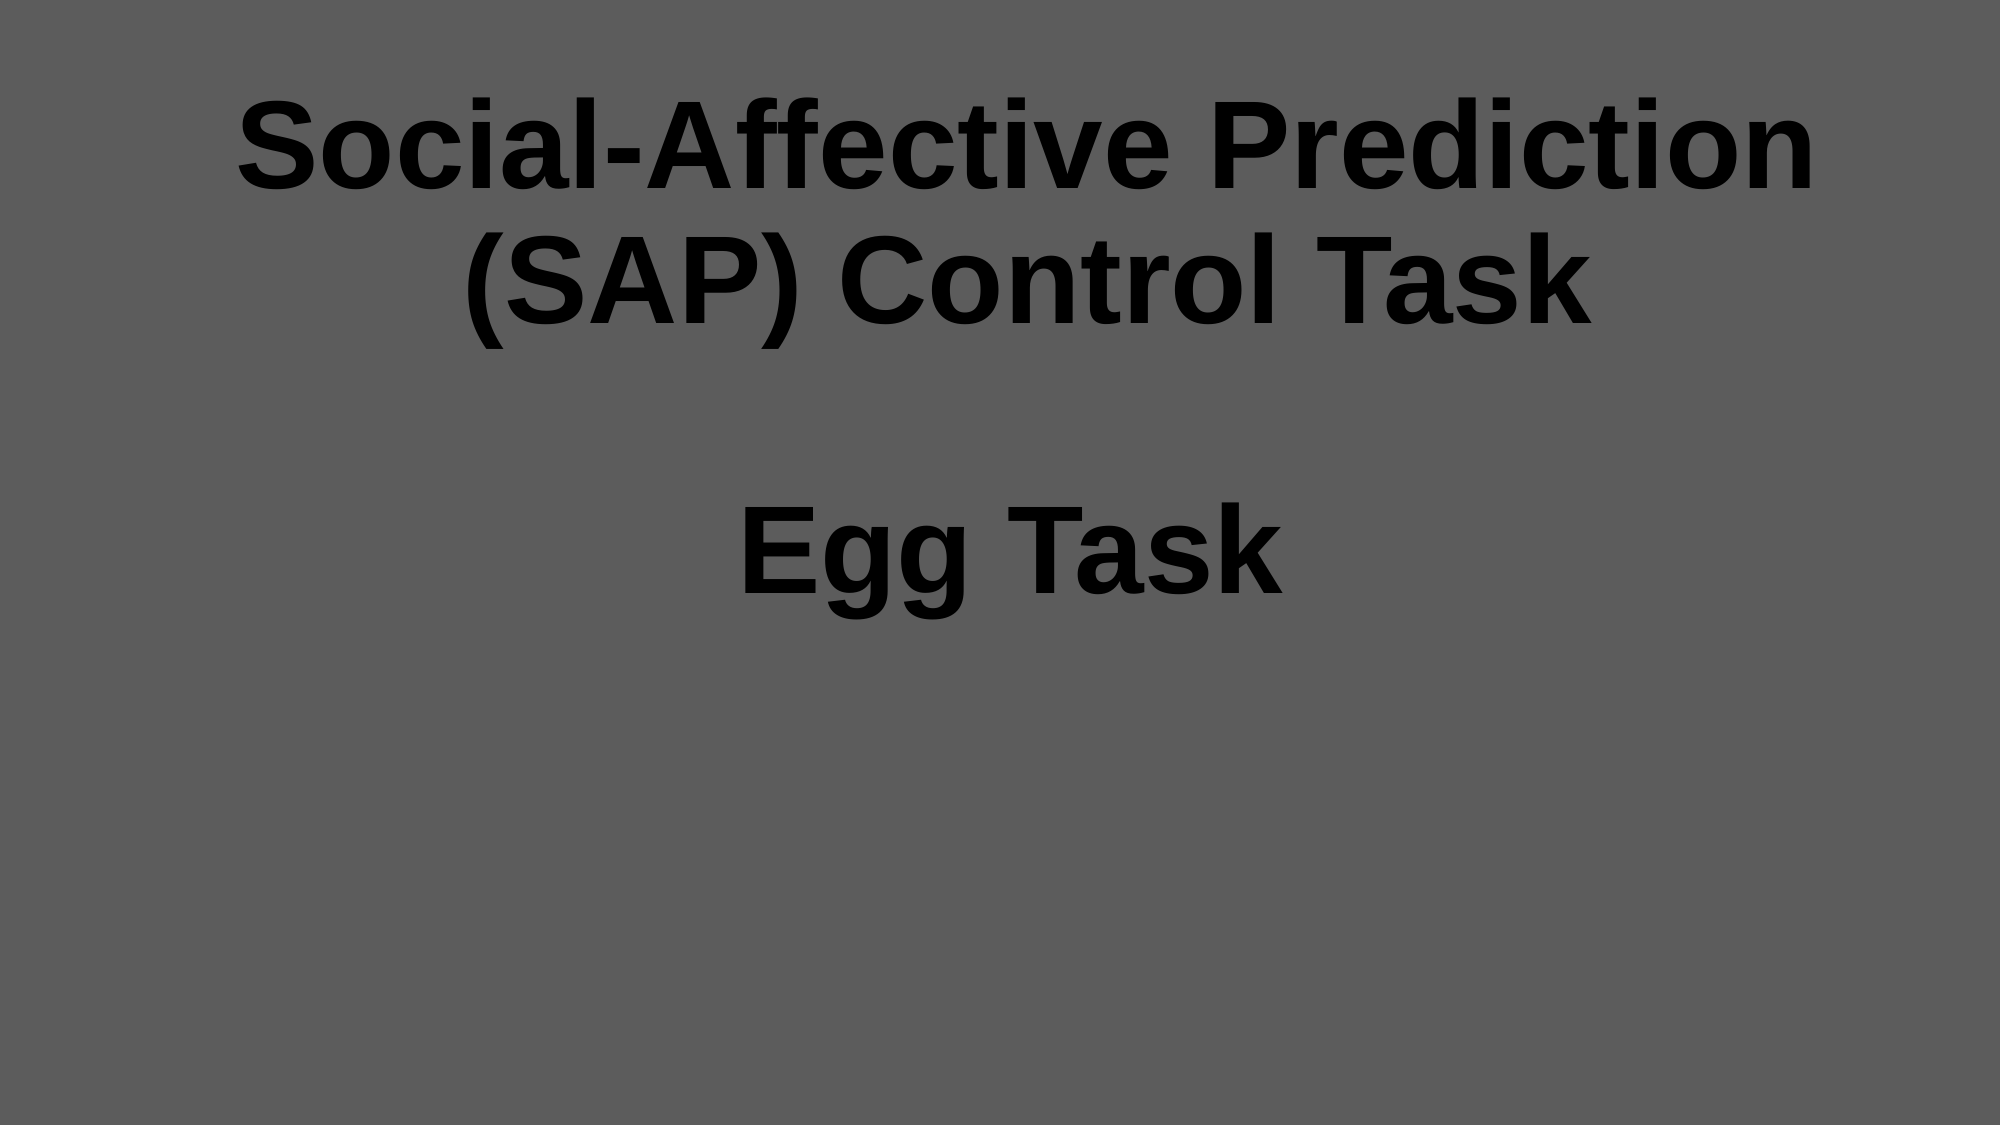

# Social-Affective Prediction (SAP) Control Task Egg Task